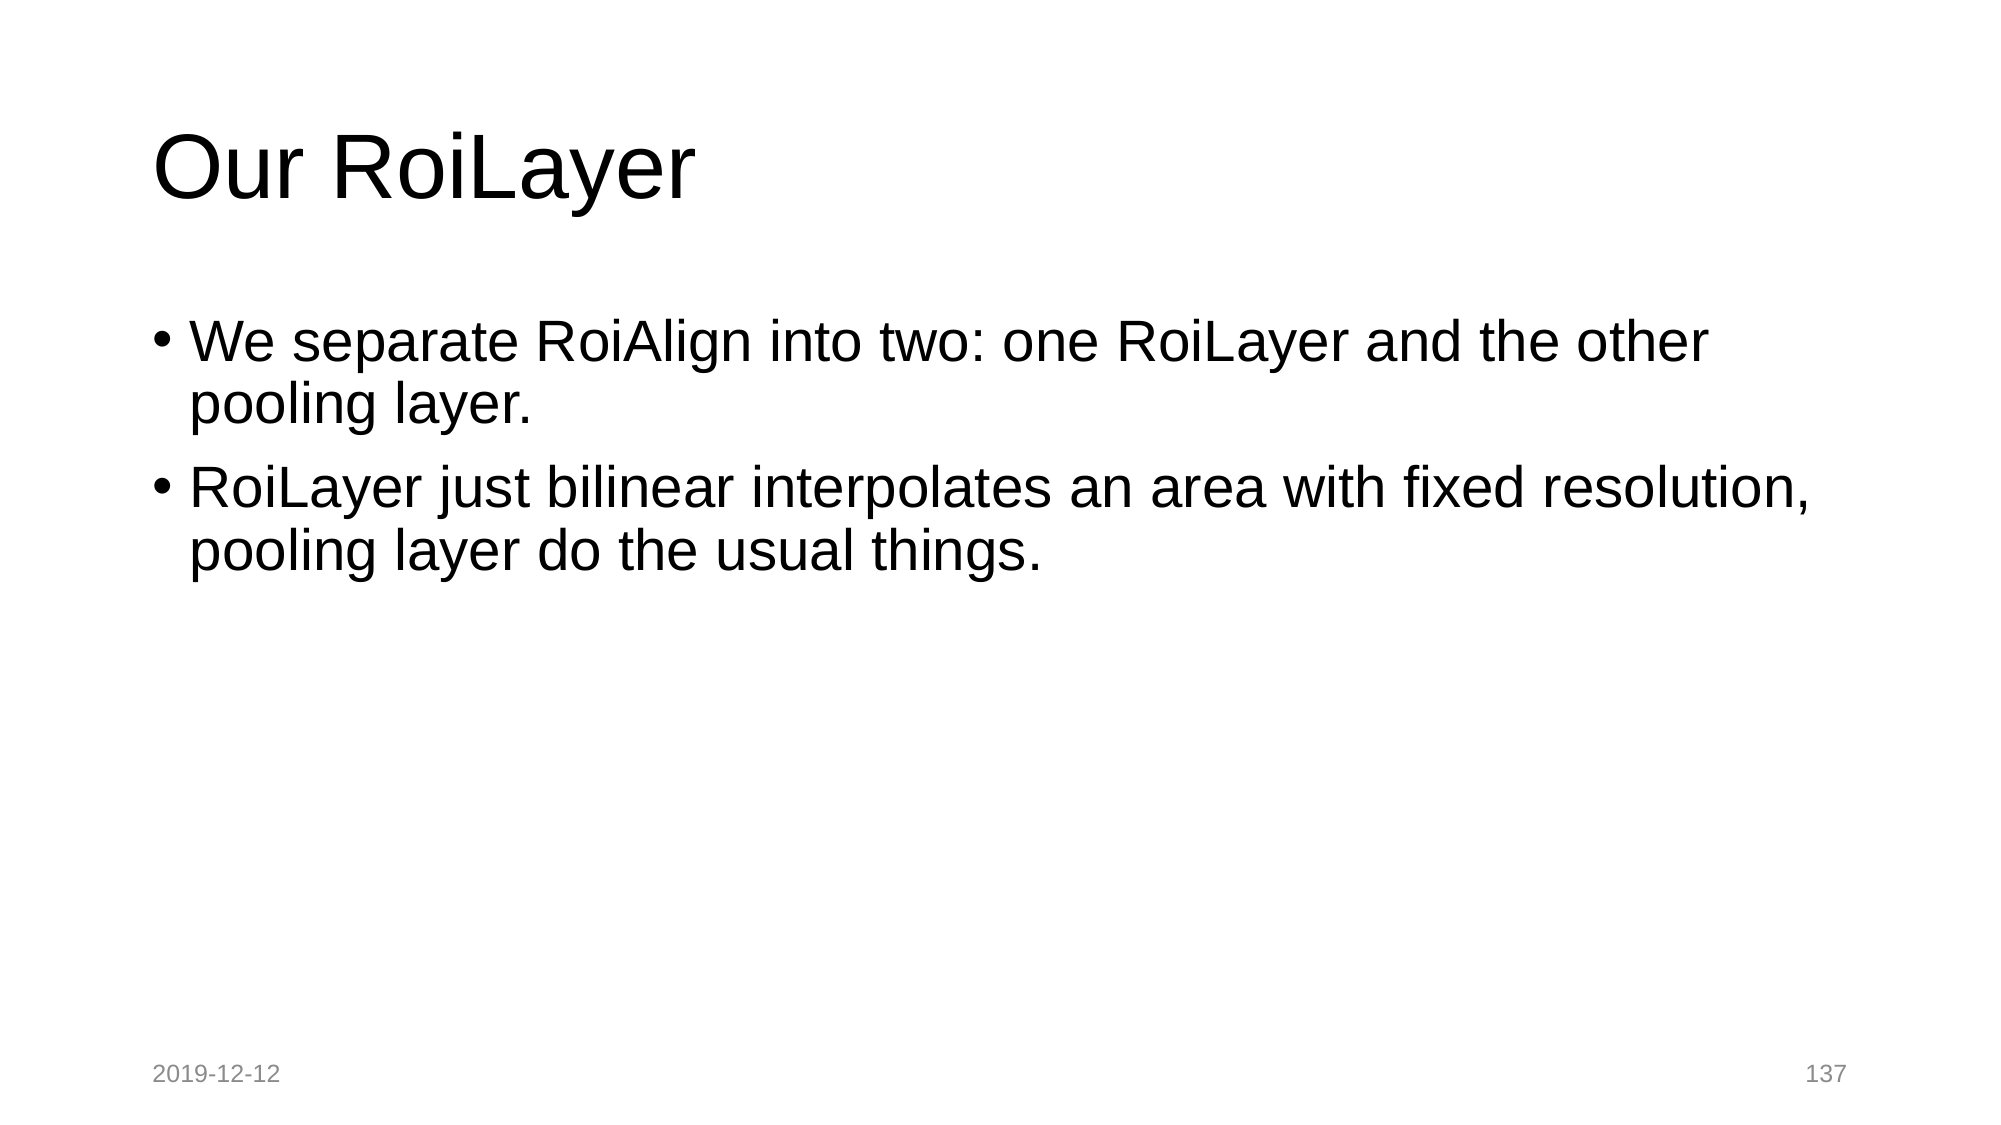

# Our RoiLayer
We separate RoiAlign into two: one RoiLayer and the other pooling layer.
RoiLayer just bilinear interpolates an area with fixed resolution, pooling layer do the usual things.

2019-12-12
137